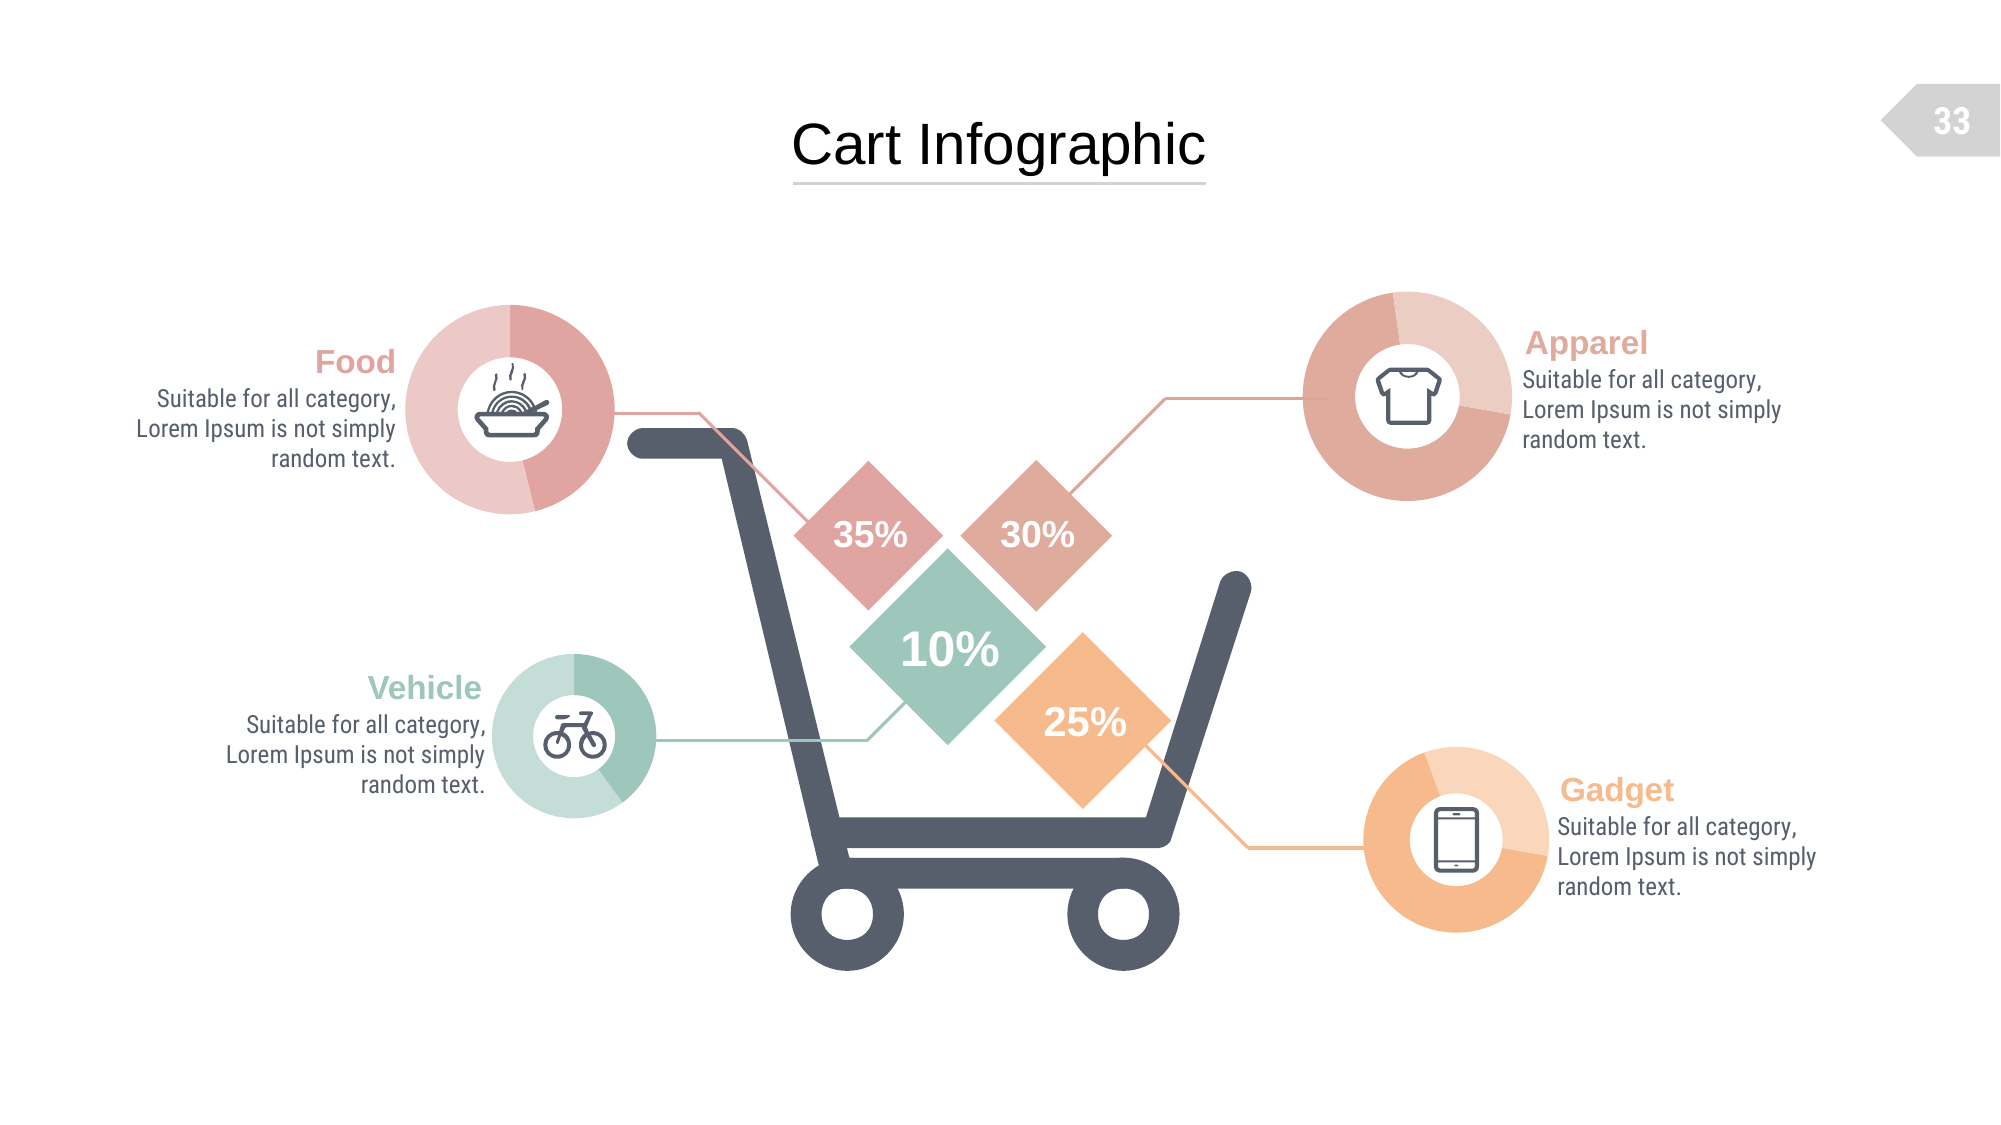

33
Cart Infographic

### Chart

| Category | Sales |
|---|---|
| Male | 7.0 |
| Female | 3.0 |

### Chart

| Category | Sales |
|---|---|
| Male | 6.0 |
| Female | 7.0 |
Apparel
Food
Suitable for all category, Lorem Ipsum is not simply random text.

Suitable for all category, Lorem Ipsum is not simply random text.

30%

35%

10%

25%

### Chart

| Category | Sales |
|---|---|
| Male | 4.0 |
| Female | 6.0 |
Vehicle
Suitable for all category, Lorem Ipsum is not simply random text.

### Chart

| Category | Sales |
|---|---|
| Male | 6.0 |
| Female | 3.0 |
Gadget
Suitable for all category, Lorem Ipsum is not simply random text.